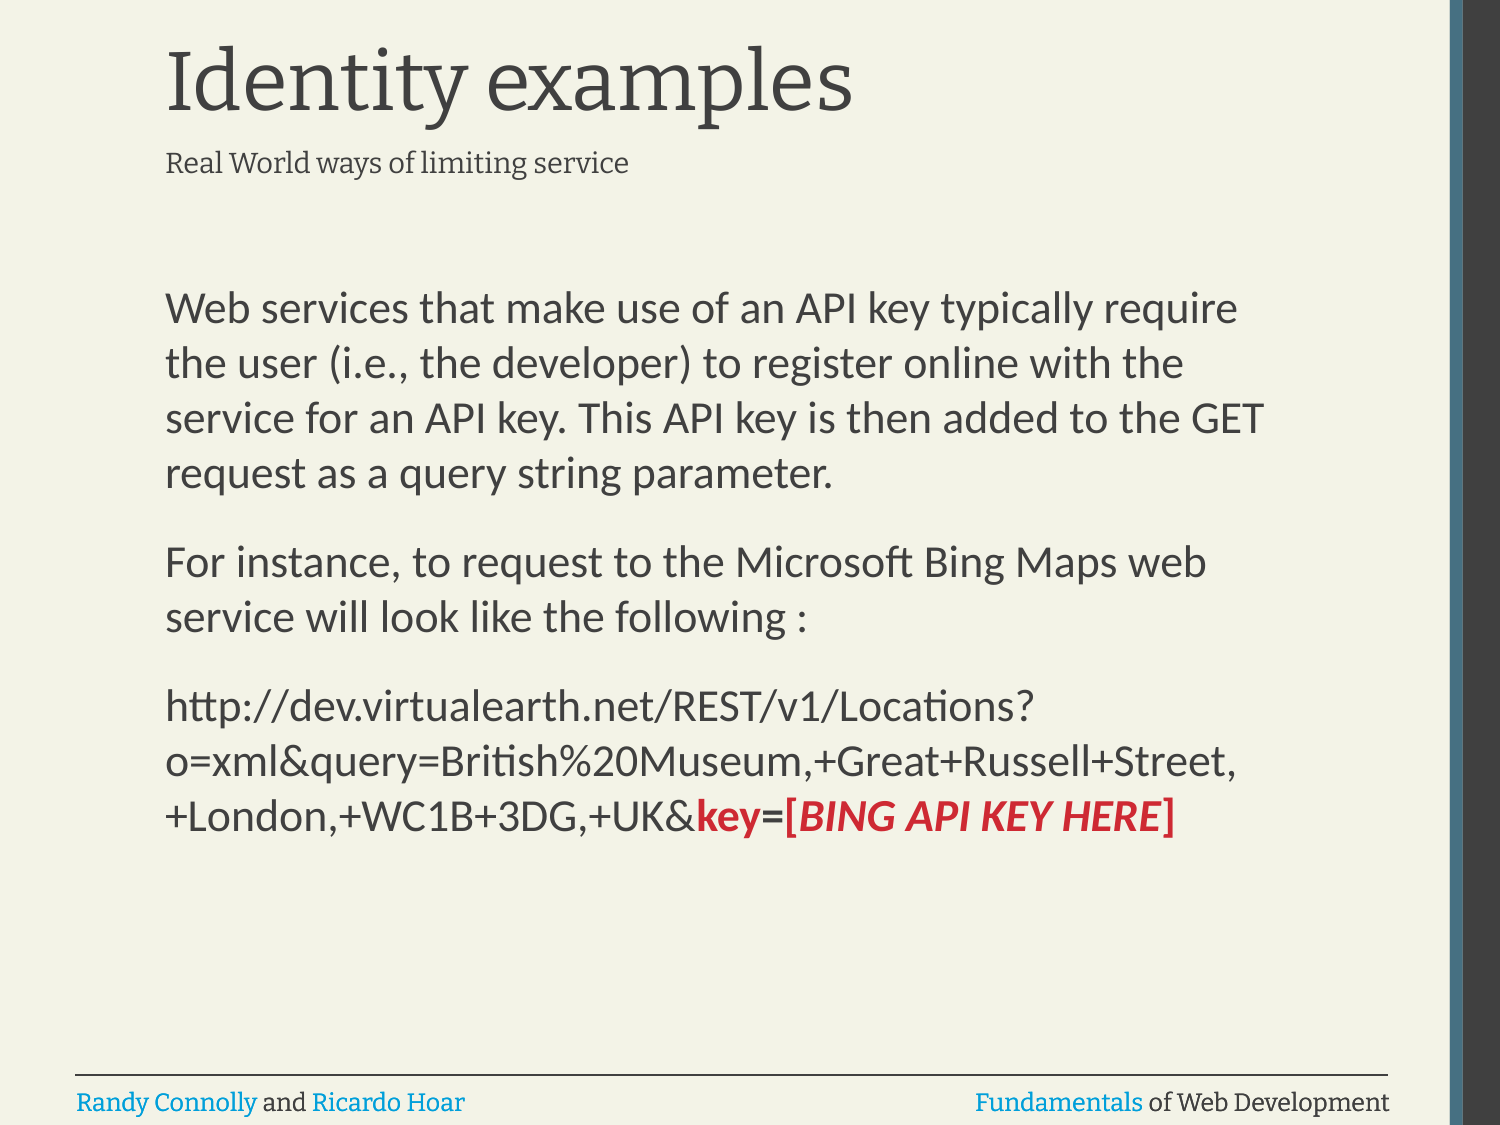

# Identity examples
Real World ways of limiting service
Web services that make use of an API key typically require the user (i.e., the developer) to register online with the service for an API key. This API key is then added to the GET request as a query string parameter.
For instance, to request to the Microsoft Bing Maps web service will look like the following :
http://dev.virtualearth.net/REST/v1/Locations?o=xml&query=British%20Museum,+Great+Russell+Street,+London,+WC1B+3DG,+UK&key=[BING API KEY HERE]